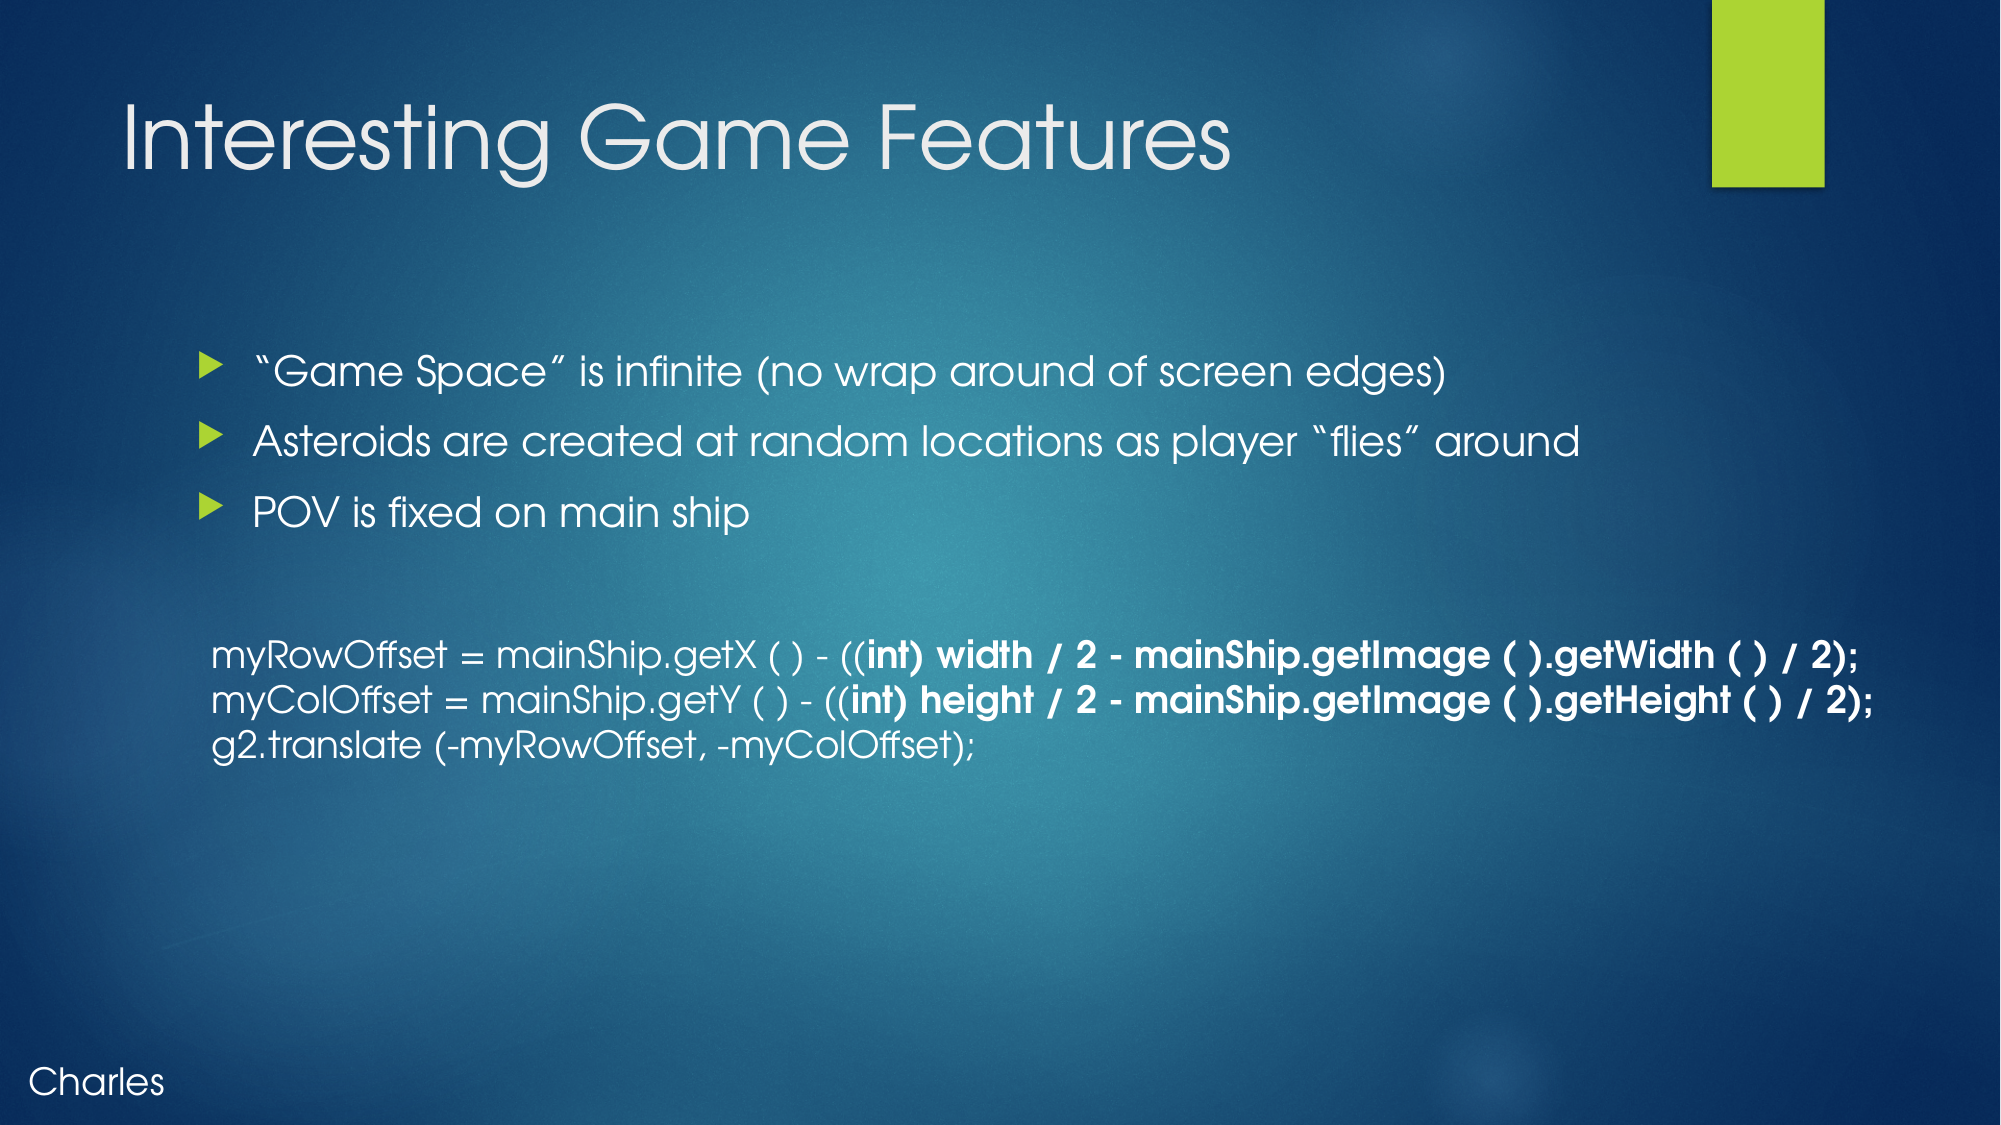

# Interesting Game Features
“Game Space” is infinite (no wrap around of screen edges)
Asteroids are created at random locations as player “flies” around
POV is fixed on main ship

myRowOffset = mainShip.getX ( ) - ((int) width / 2 - mainShip.getImage ( ).getWidth ( ) / 2);
myColOffset = mainShip.getY ( ) - ((int) height / 2 - mainShip.getImage ( ).getHeight ( ) / 2);
g2.translate (-myRowOffset, -myColOffset);

Charles